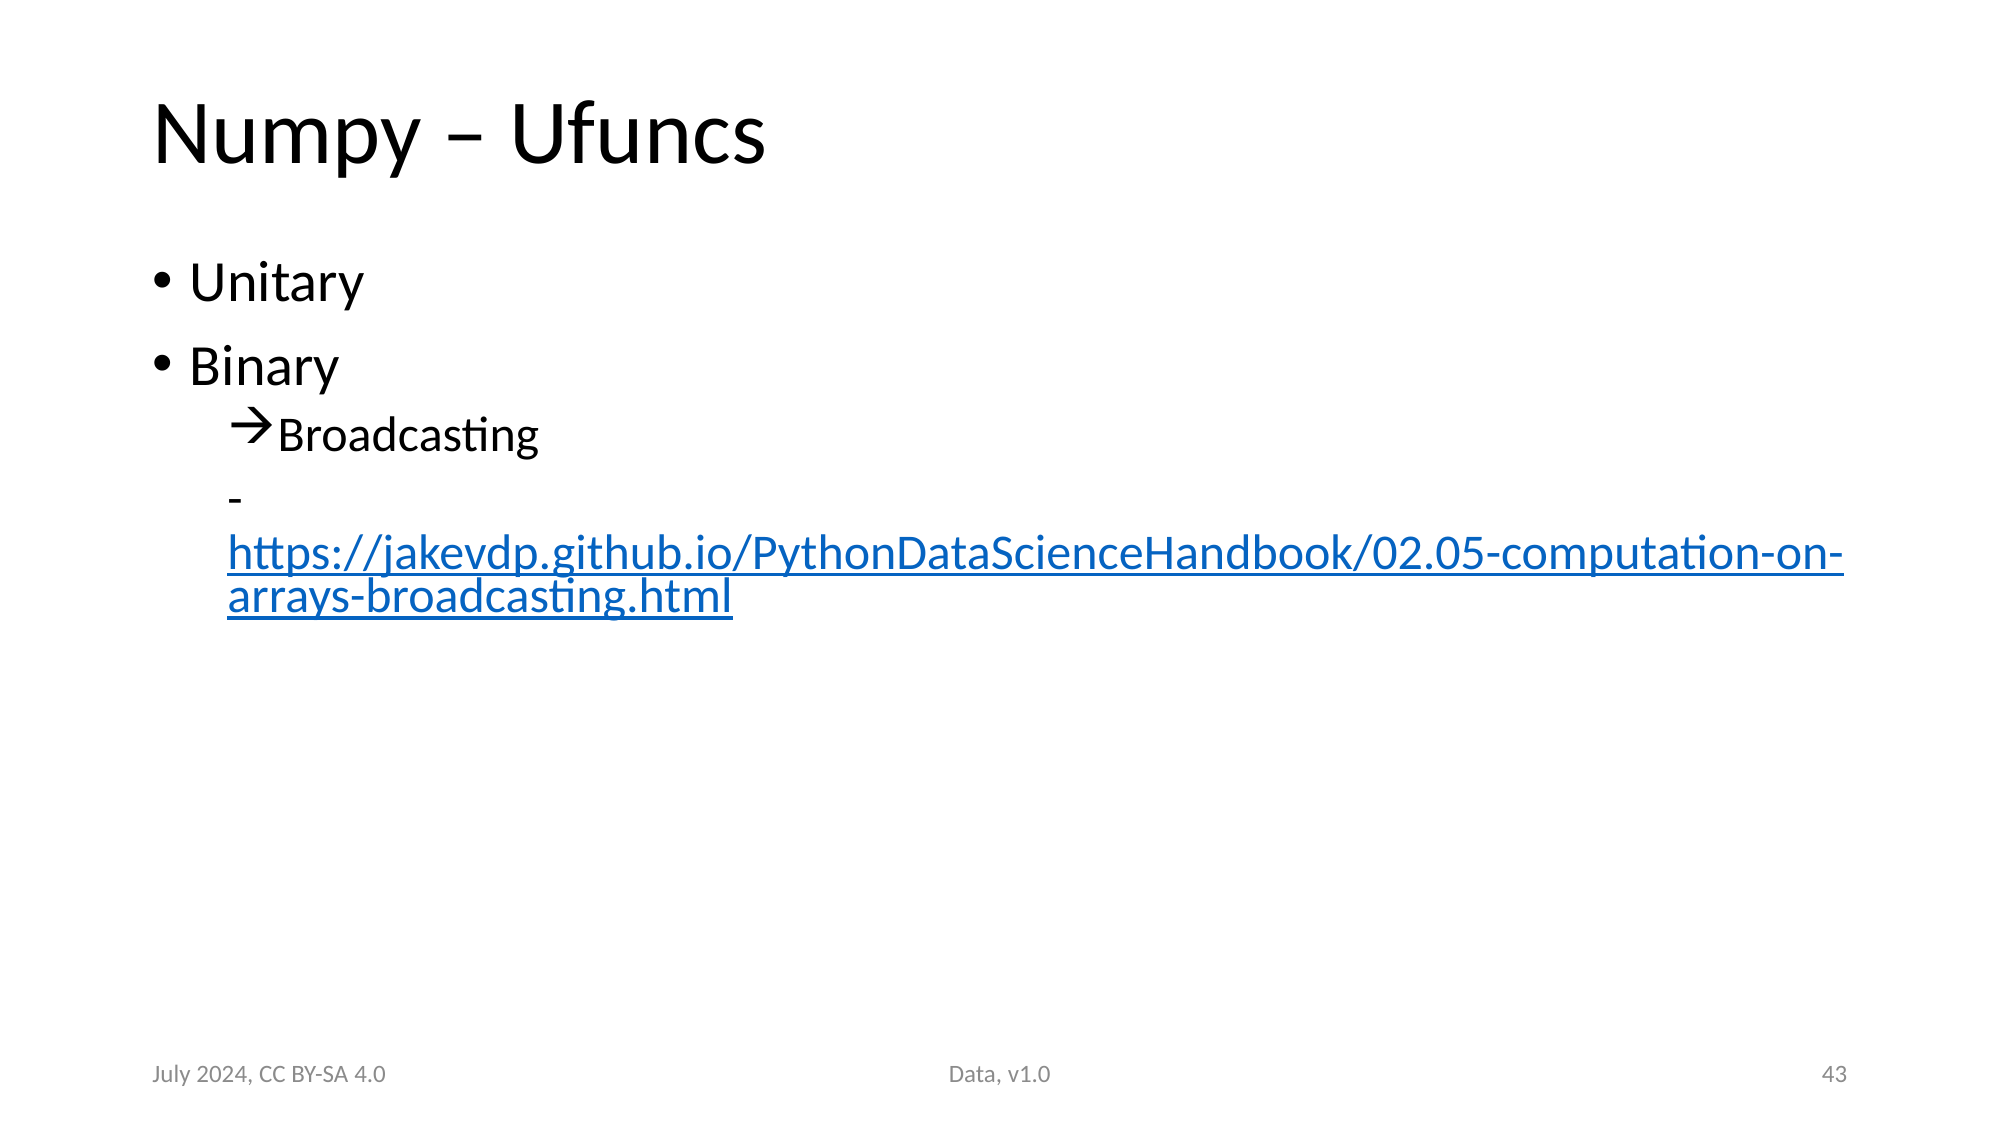

# Numpy – Ufuncs
Unitary
Binary
Broadcasting
- https://jakevdp.github.io/PythonDataScienceHandbook/02.05-computation-on-arrays-broadcasting.html
July 2024, CC BY-SA 4.0
Data, v1.0
43